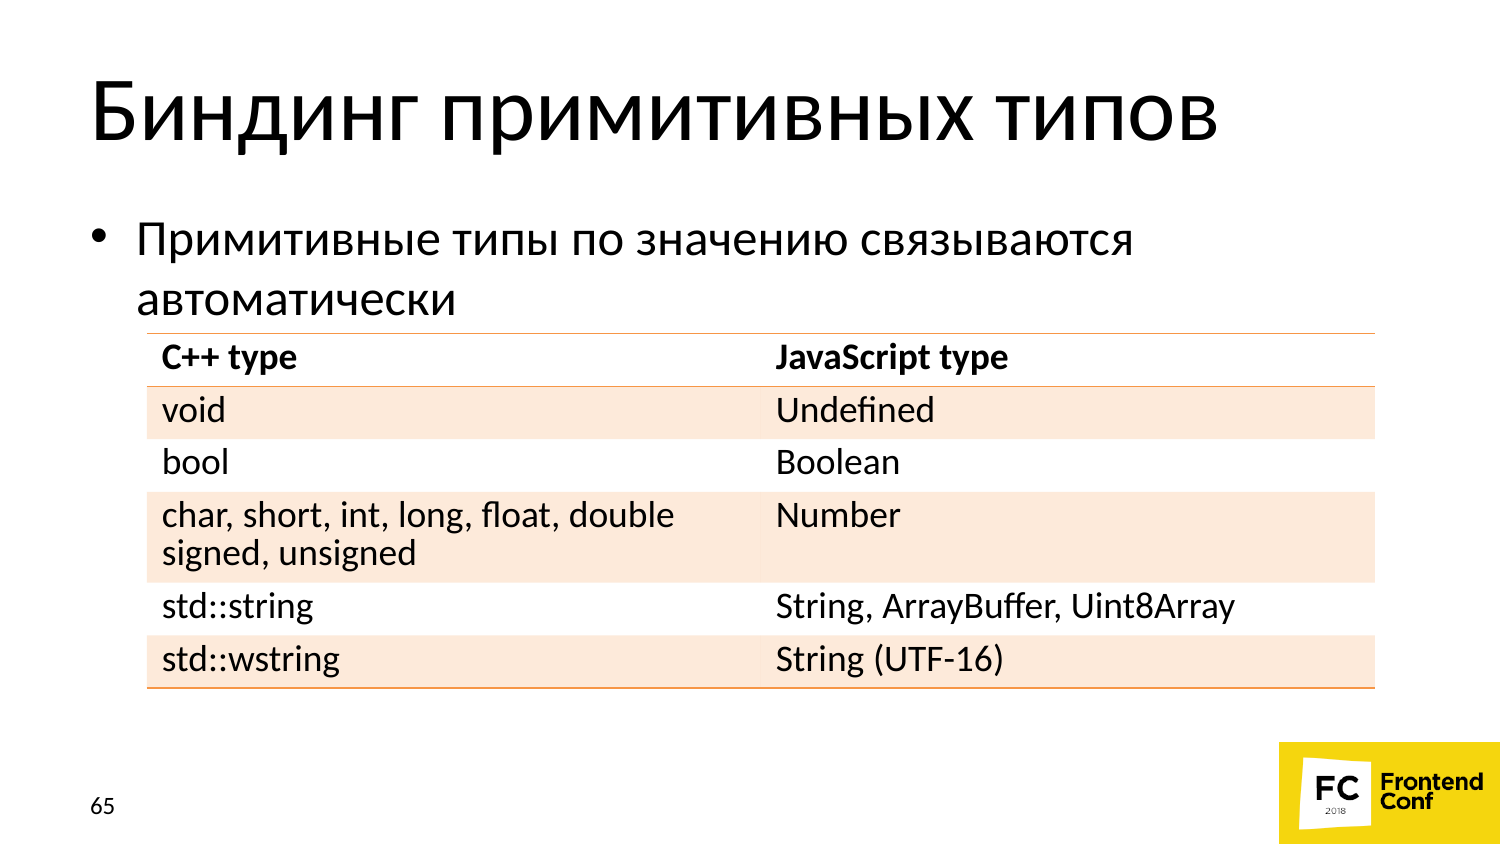

# Биндинг примитивных типов
Примитивные типы по значению связываются автоматически
| С++ type | JavaScript type |
| --- | --- |
| void | Undefined |
| bool | Boolean |
| char, short, int, long, float, double signed, unsigned | Number |
| std::string | String, ArrayBuffer, Uint8Array |
| std::wstring | String (UTF-16) |
65